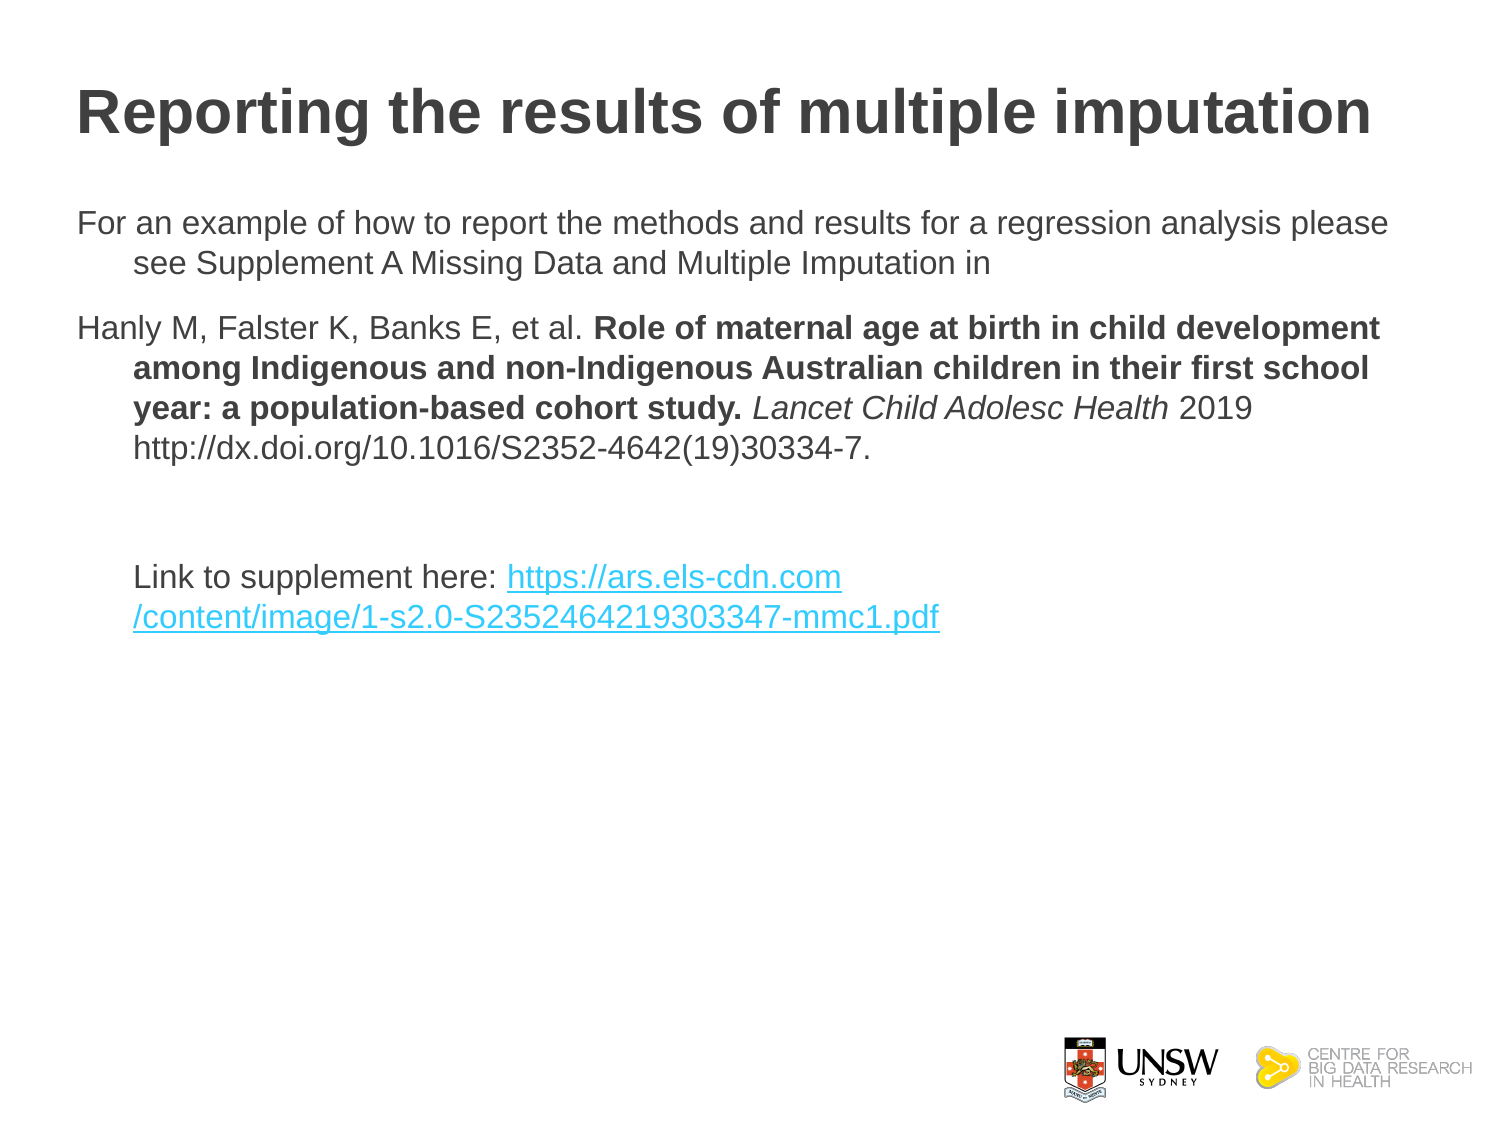

# Reporting the results of multiple imputation
For an example of how to report the methods and results for a regression analysis please see Supplement A Missing Data and Multiple Imputation in
Hanly M, Falster K, Banks E, et al. Role of maternal age at birth in child development among Indigenous and non-Indigenous Australian children in their first school year: a population-based cohort study. Lancet Child Adolesc Health 2019 http://dx.doi.org/10.1016/S2352-4642(19)30334-7.

	Link to supplement here: https://ars.els-cdn.com/content/image/1-s2.0-S2352464219303347-mmc1.pdf